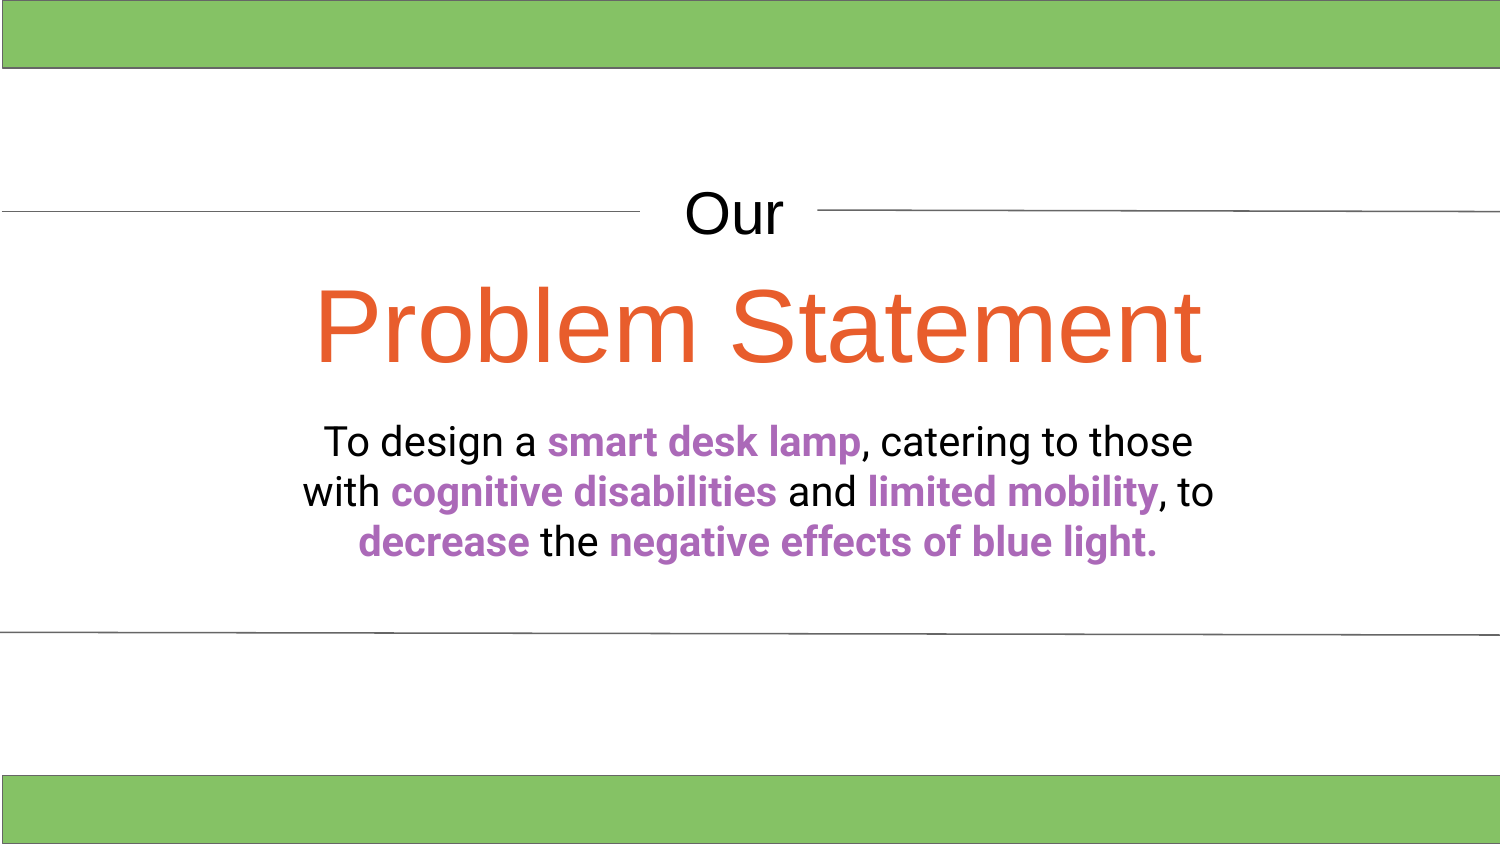

Our
# Problem Statement
To design a smart desk lamp, catering to those with cognitive disabilities and limited mobility, to decrease the negative effects of blue light.